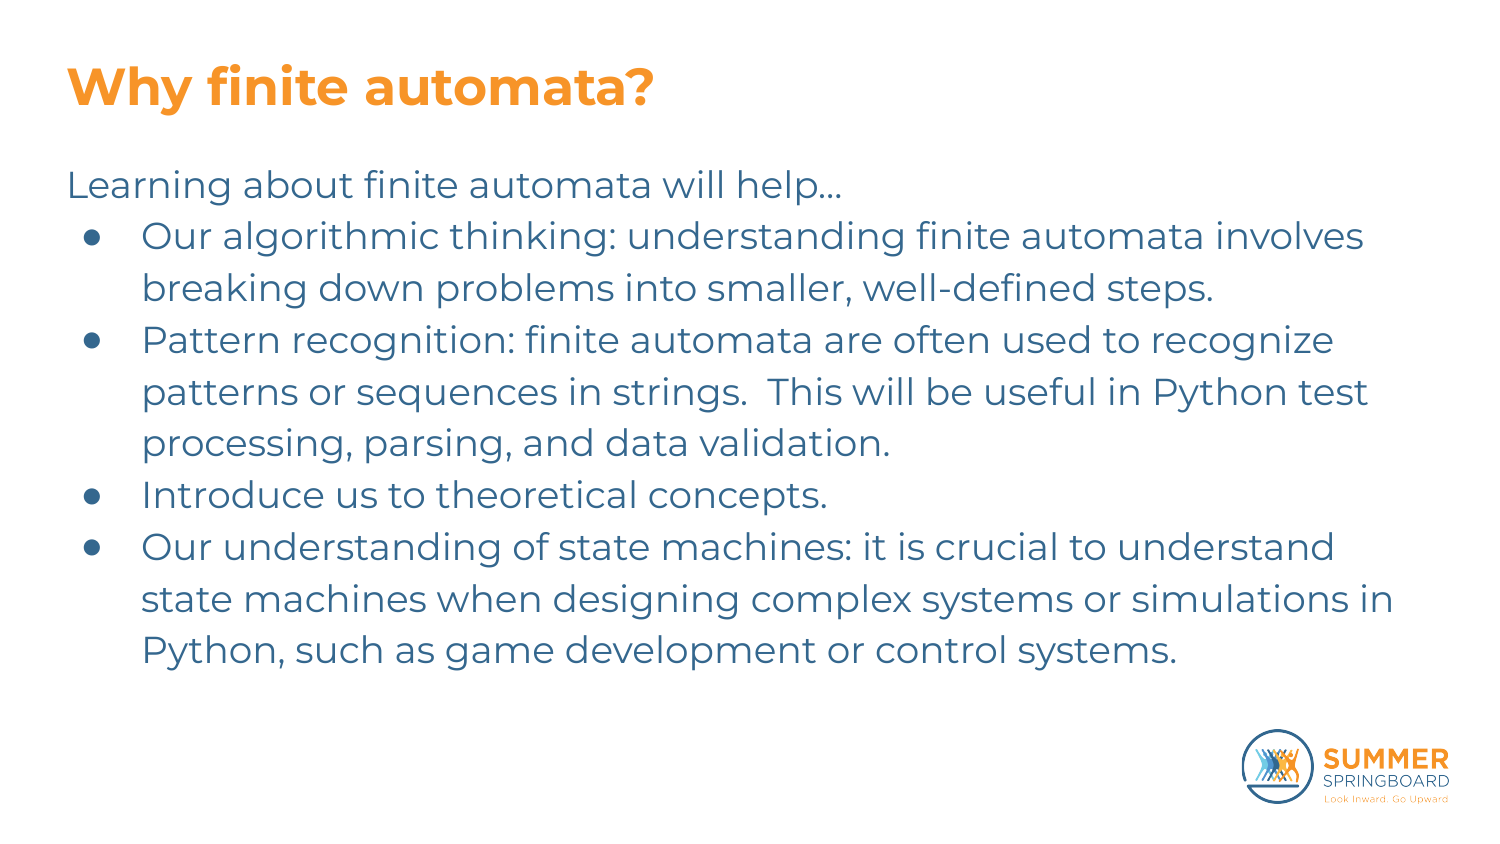

# Why finite automata?
Learning about finite automata will help…
Our algorithmic thinking: understanding finite automata involves breaking down problems into smaller, well-defined steps.
Pattern recognition: finite automata are often used to recognize patterns or sequences in strings.  This will be useful in Python test processing, parsing, and data validation.
Introduce us to theoretical concepts.
Our understanding of state machines: it is crucial to understand state machines when designing complex systems or simulations in Python, such as game development or control systems.